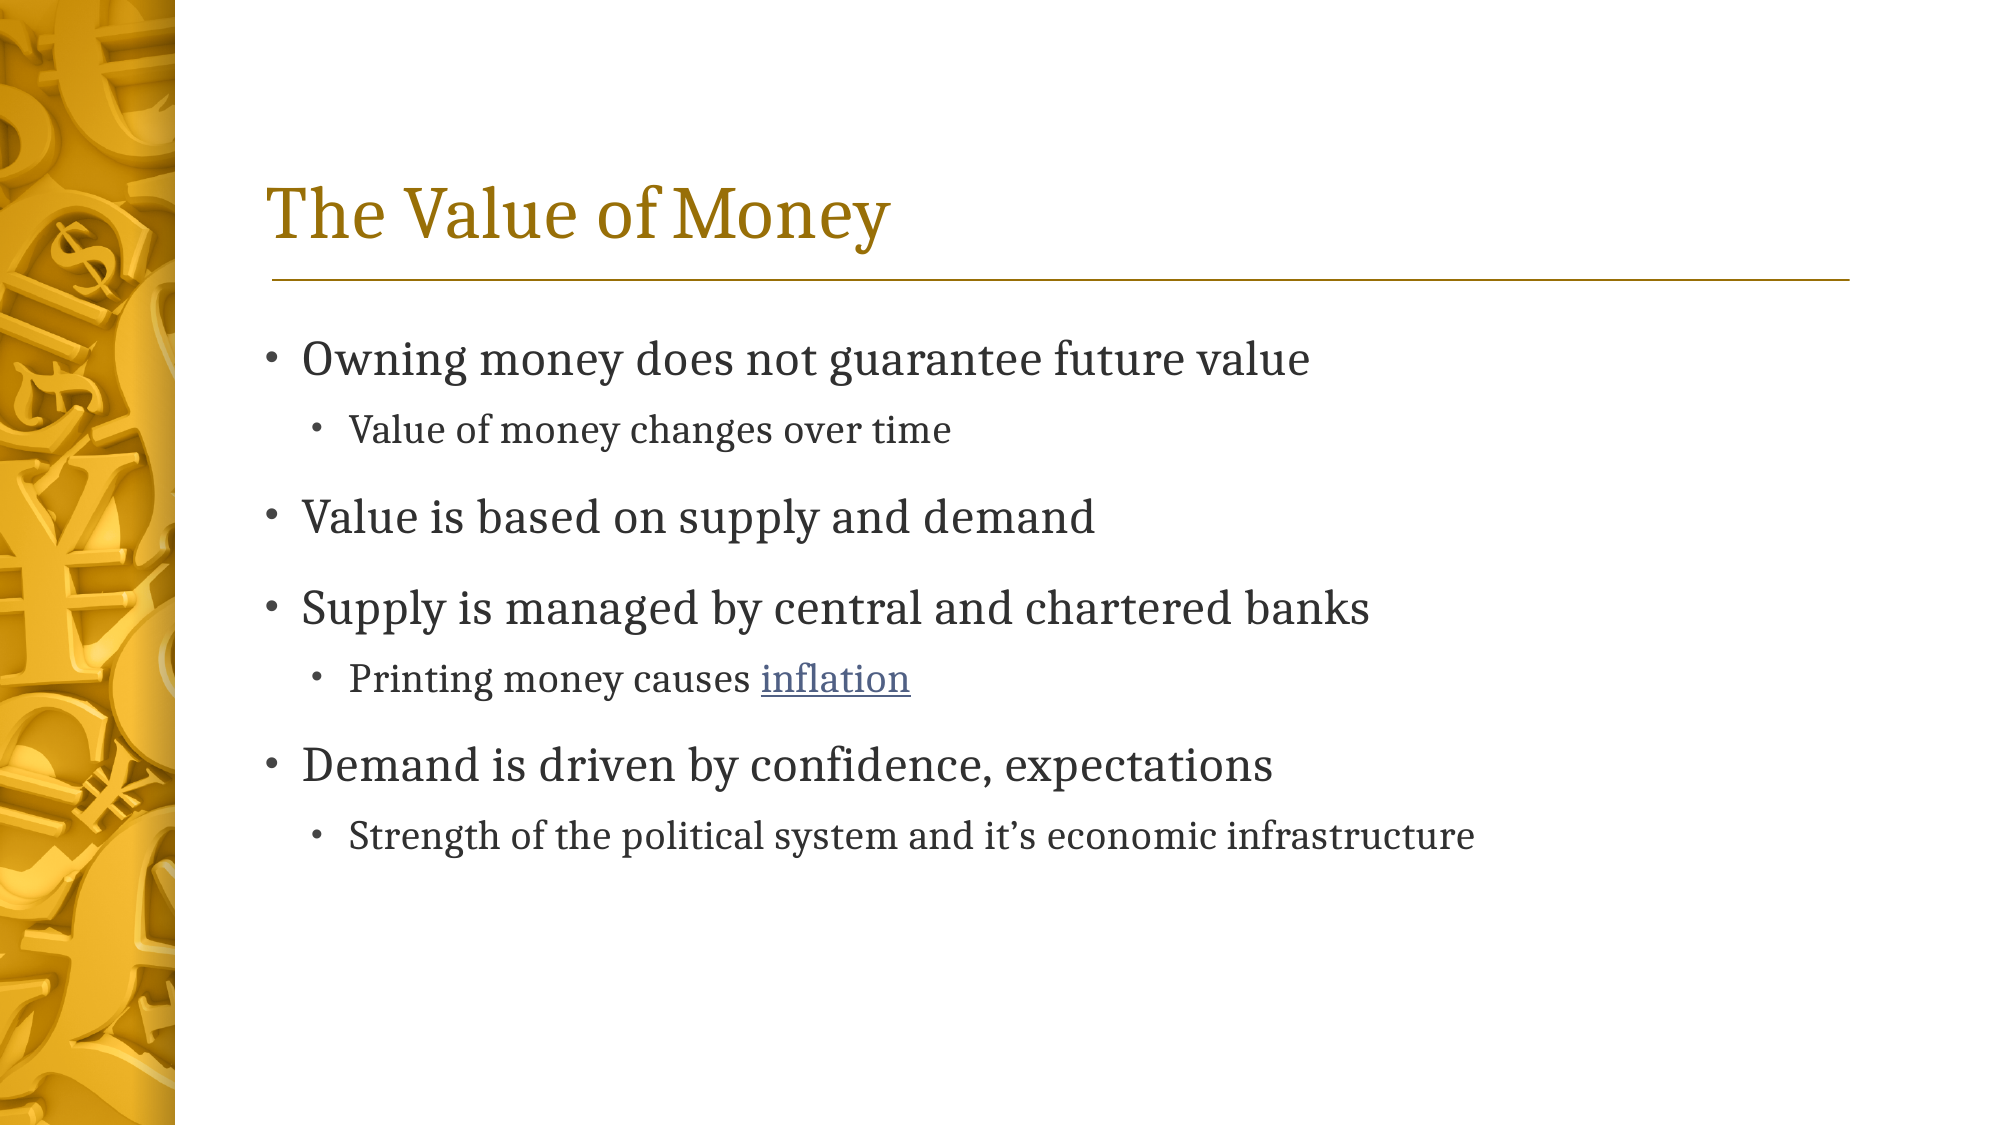

# The Value of Money
Owning money does not guarantee future value
Value of money changes over time
Value is based on supply and demand
Supply is managed by central and chartered banks
Printing money causes inflation
Demand is driven by confidence, expectations
Strength of the political system and it’s economic infrastructure